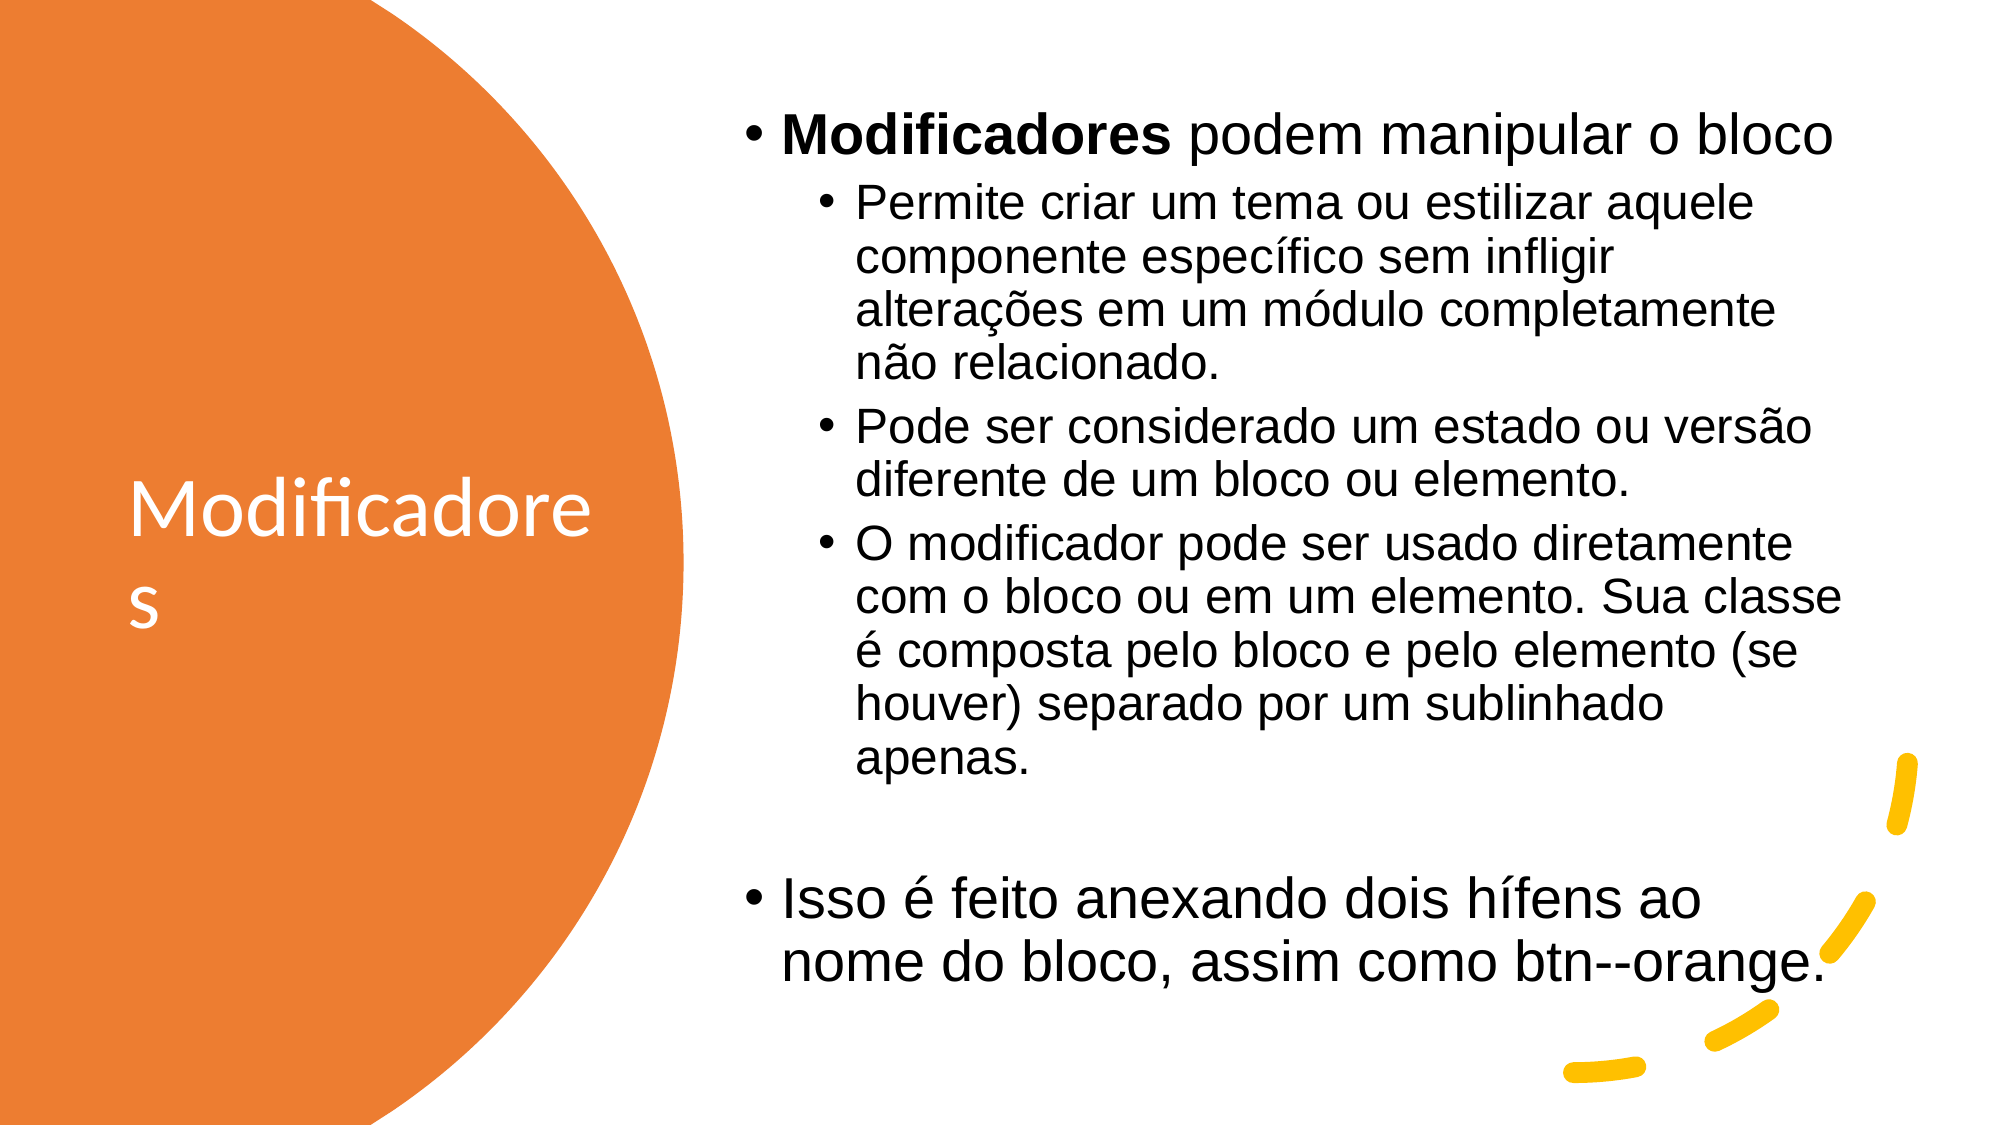

Modificadores podem manipular o bloco
Permite criar um tema ou estilizar aquele componente específico sem infligir alterações em um módulo completamente não relacionado.
Pode ser considerado um estado ou versão diferente de um bloco ou elemento.
O modificador pode ser usado diretamente com o bloco ou em um elemento. Sua classe é composta pelo bloco e pelo elemento (se houver) separado por um sublinhado apenas.

Isso é feito anexando dois hífens ao nome do bloco, assim como btn--orange.

# Modificadores